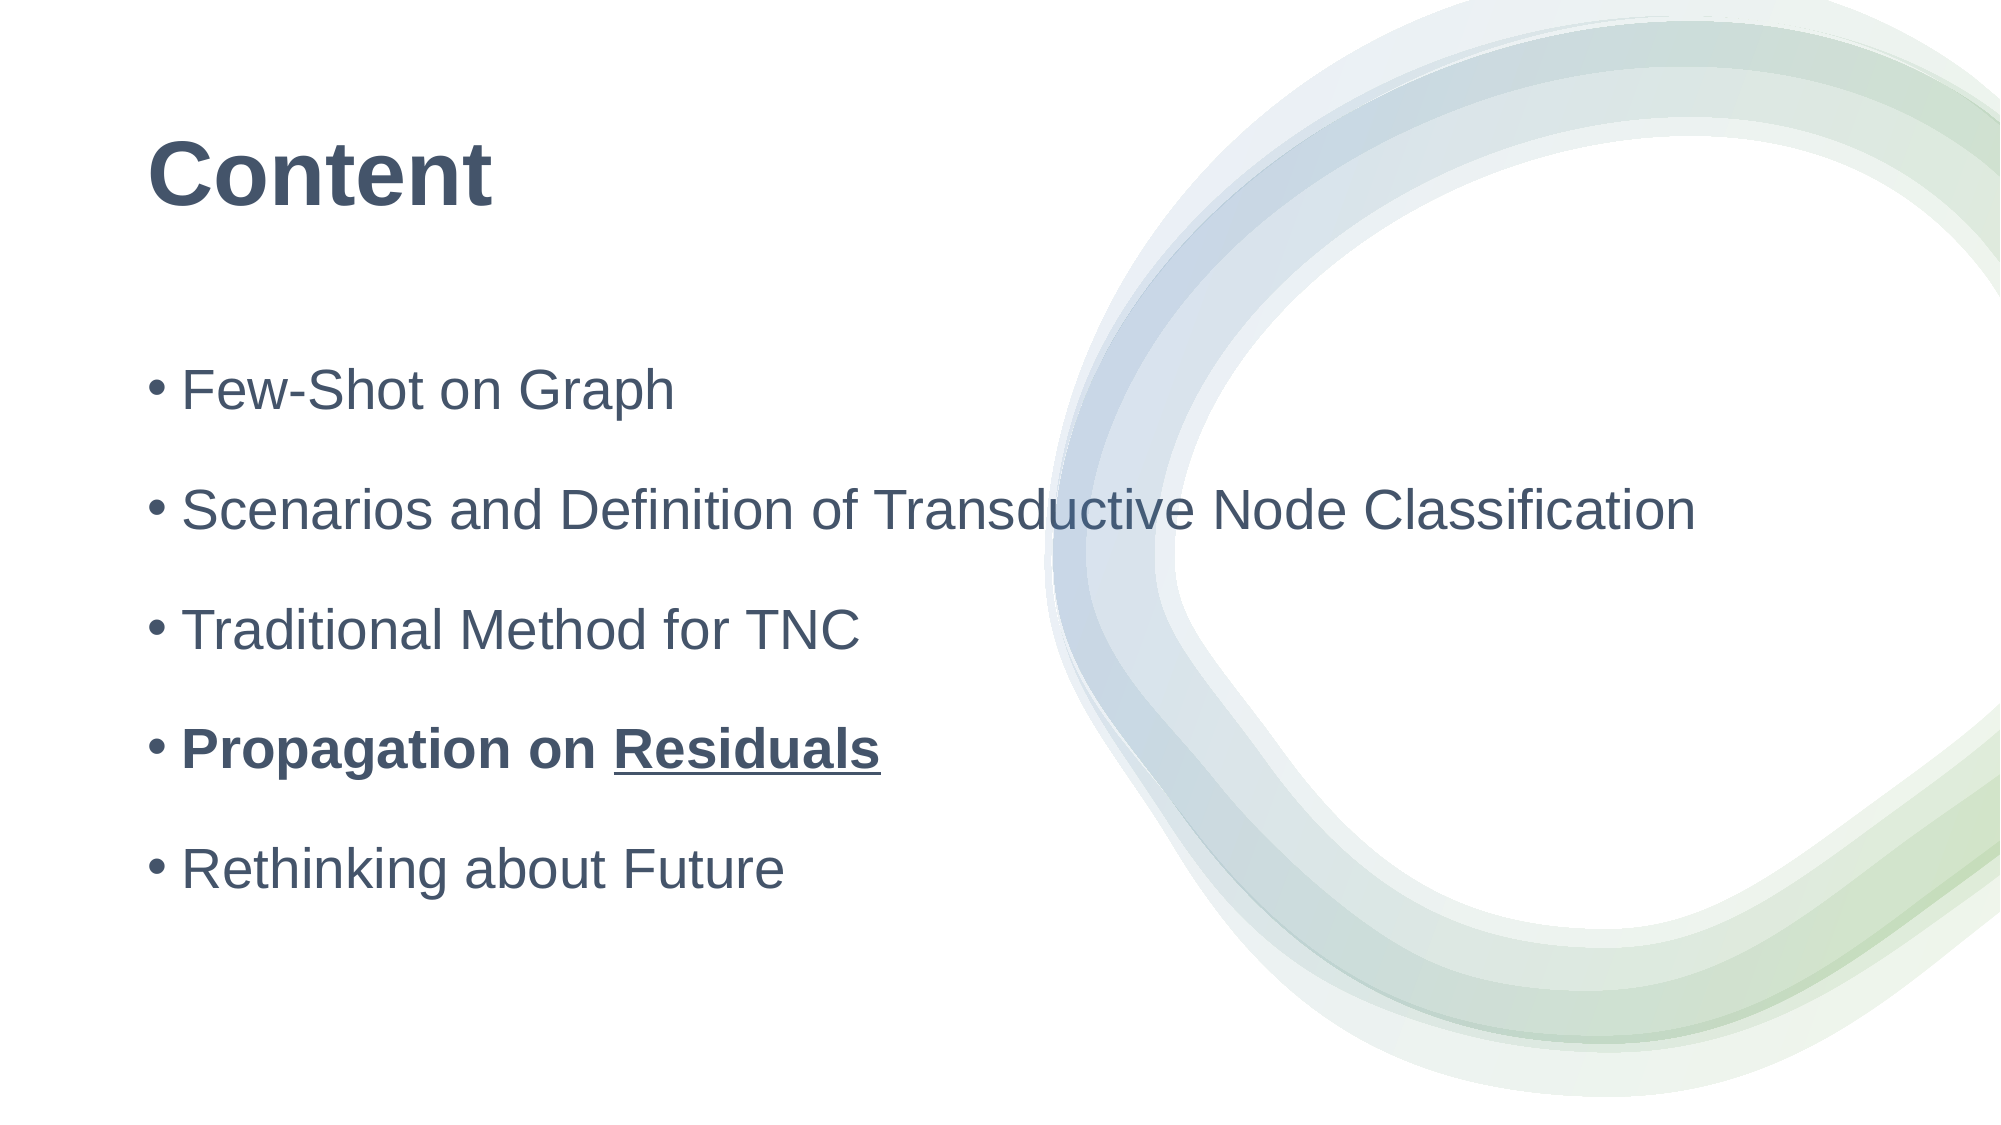

# Content
Few-Shot on Graph
Scenarios and Definition of Transductive Node Classification
Traditional Method for TNC
Propagation on Residuals
Rethinking about Future